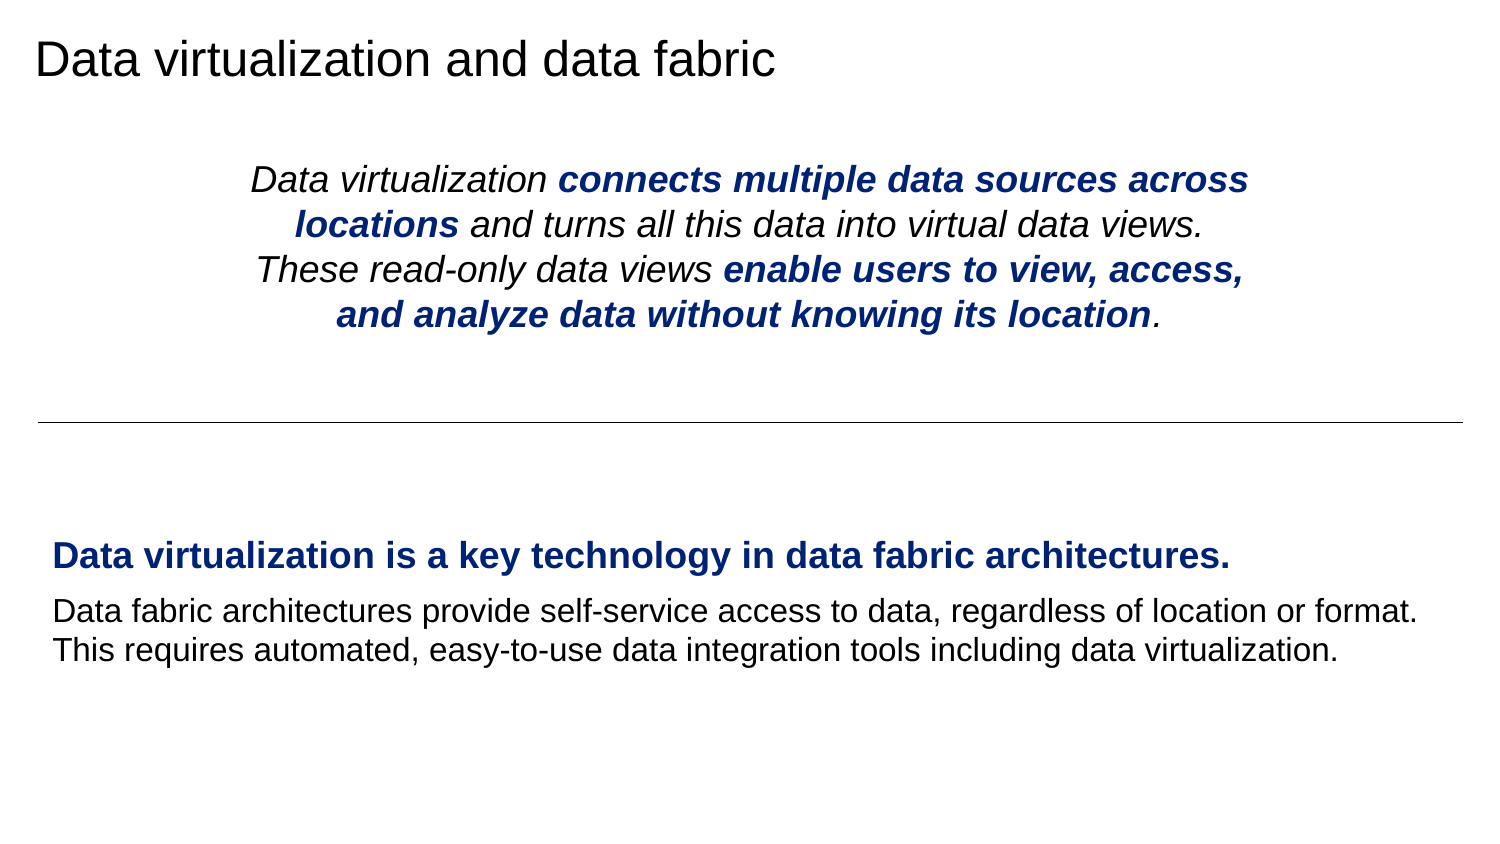

# Data virtualization and data fabric
Data virtualization connects multiple data sources across locations and turns all this data into virtual data views. These read-only data views enable users to view, access, and analyze data without knowing its location.
Data virtualization is a key technology in data fabric architectures.
Data fabric architectures provide self-service access to data, regardless of location or format. This requires automated, easy-to-use data integration tools including data virtualization.